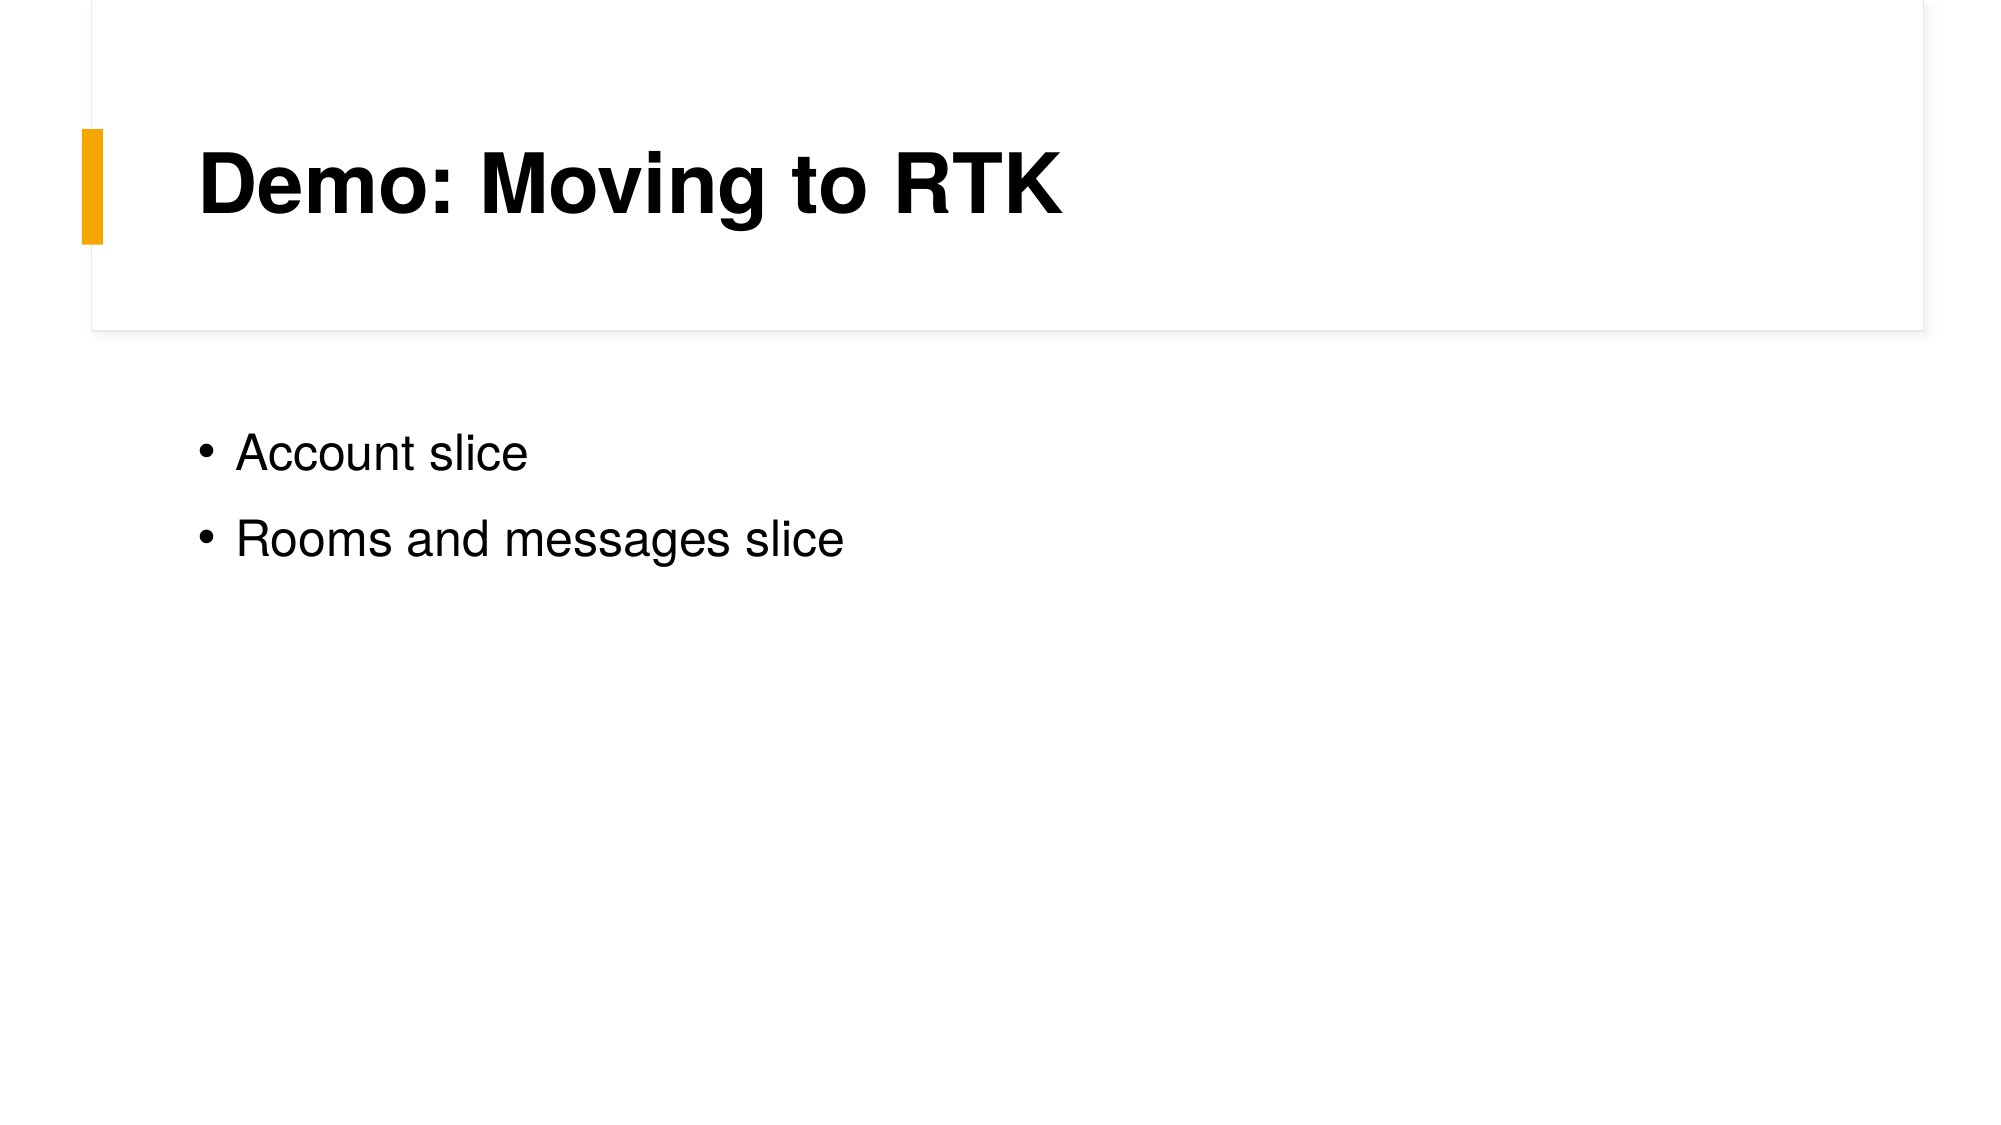

# Demo: Moving to RTK
Account slice
Rooms and messages slice